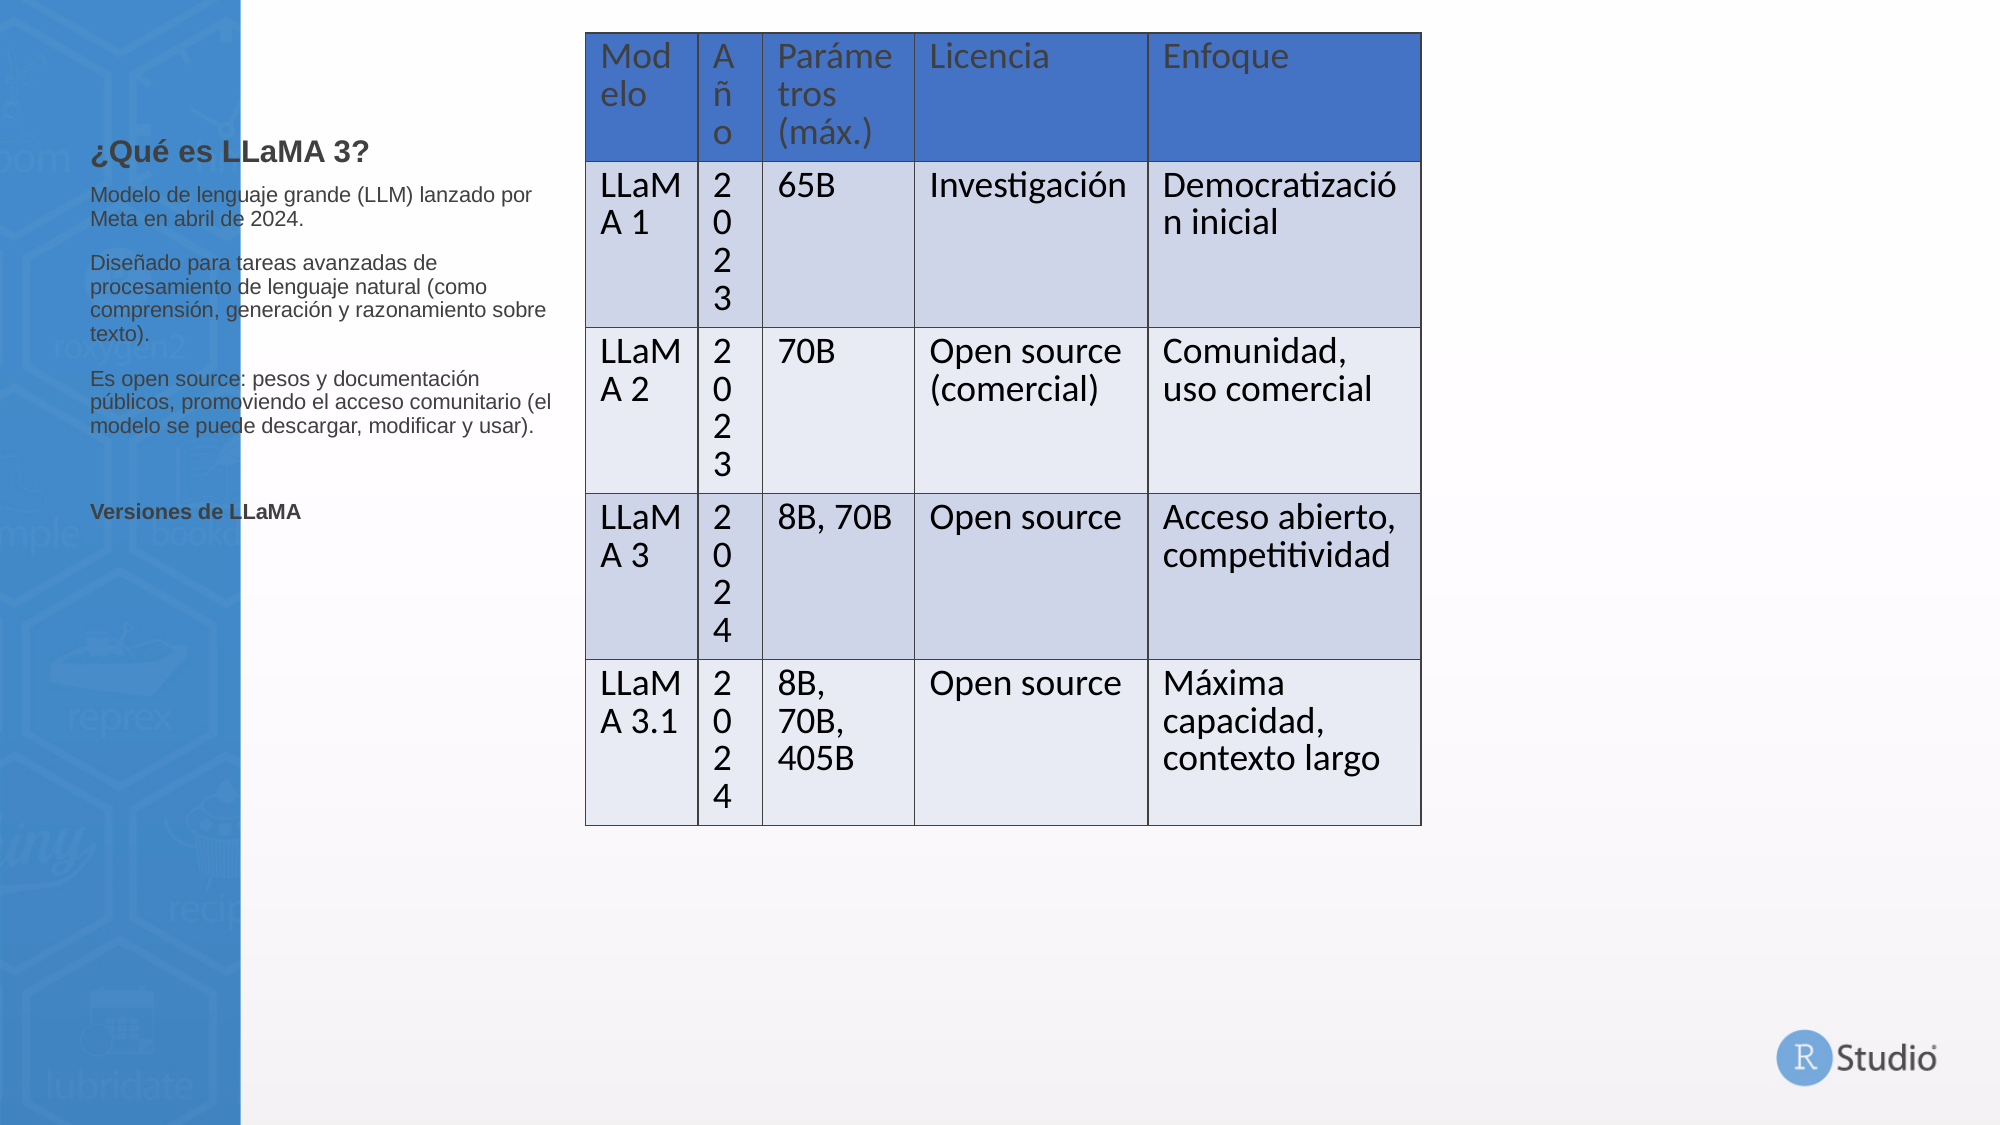

1/2/22
4
| Modelo | Año | Parámetros (máx.) | Licencia | Enfoque |
| --- | --- | --- | --- | --- |
| LLaMA 1 | 2023 | 65B | Investigación | Democratización inicial |
| LLaMA 2 | 2023 | 70B | Open source (comercial) | Comunidad, uso comercial |
| LLaMA 3 | 2024 | 8B, 70B | Open source | Acceso abierto, competitividad |
| LLaMA 3.1 | 2024 | 8B, 70B, 405B | Open source | Máxima capacidad, contexto largo |
# ¿Qué es LLaMA 3?
Modelo de lenguaje grande (LLM) lanzado por Meta en abril de 2024.
Diseñado para tareas avanzadas de procesamiento de lenguaje natural (como comprensión, generación y razonamiento sobre texto).
Es open source: pesos y documentación públicos, promoviendo el acceso comunitario (el modelo se puede descargar, modificar y usar).
Versiones de LLaMA